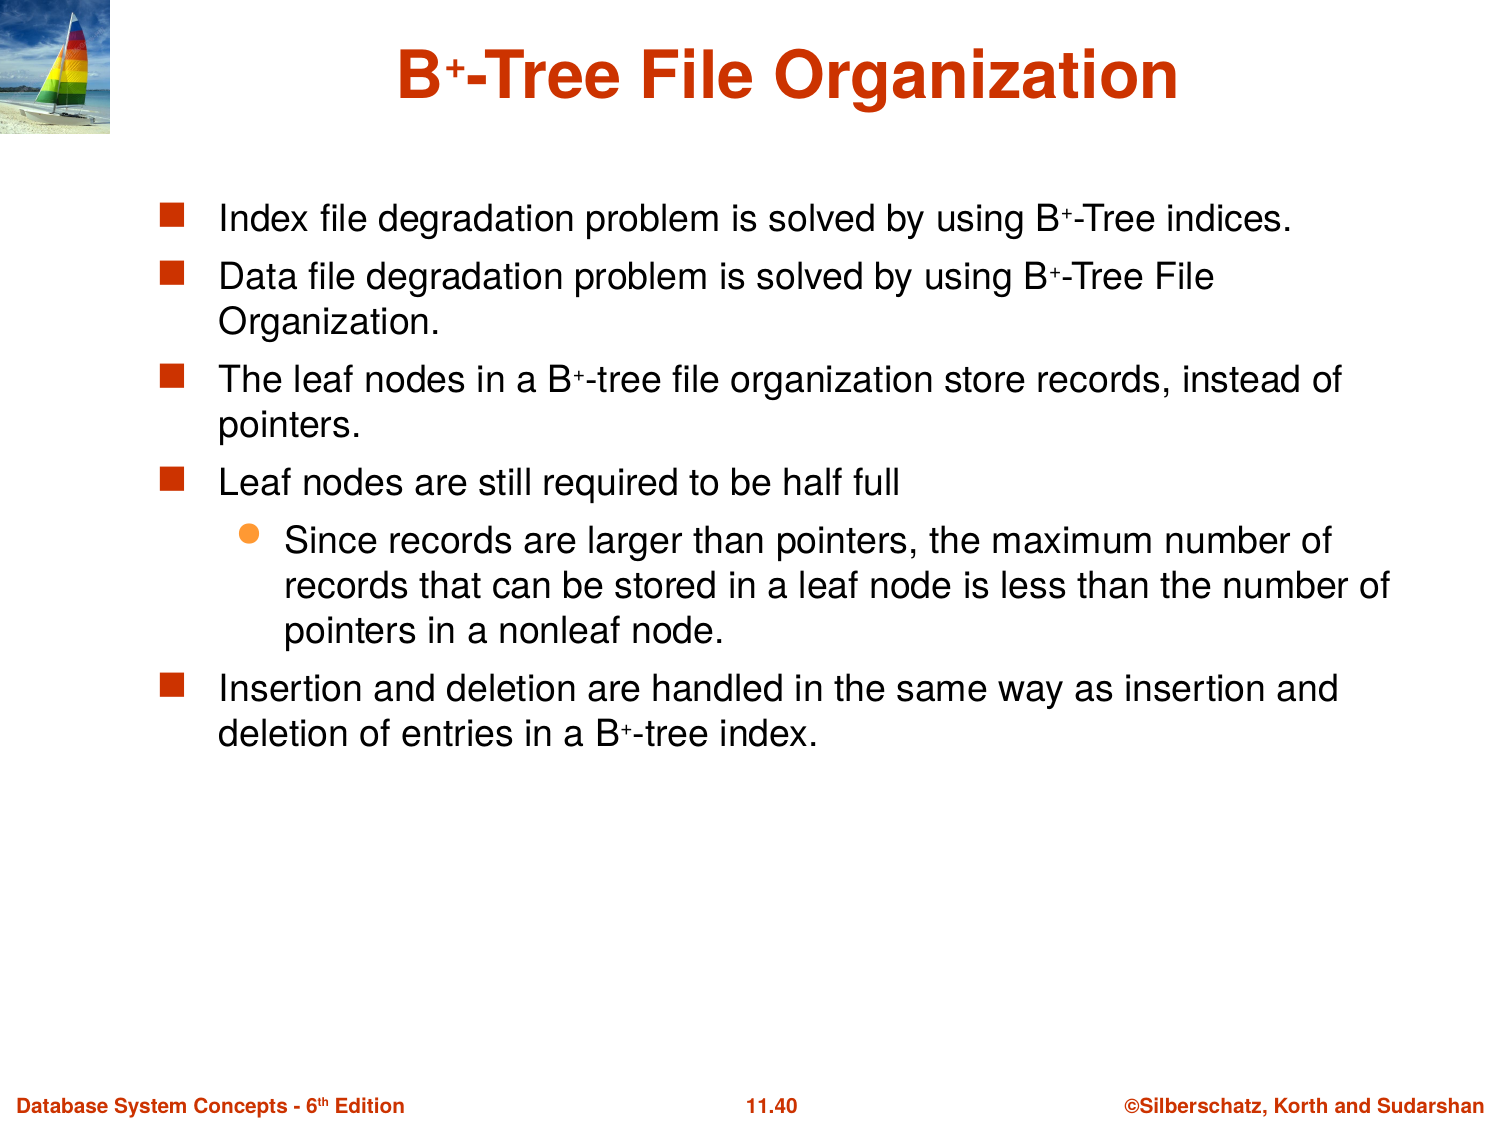

# B+-Tree File Organization
Index file degradation problem is solved by using B+-Tree indices.
Data file degradation problem is solved by using B+-Tree File Organization.
The leaf nodes in a B+-tree file organization store records, instead of pointers.
Leaf nodes are still required to be half full
Since records are larger than pointers, the maximum number of records that can be stored in a leaf node is less than the number of pointers in a nonleaf node.
Insertion and deletion are handled in the same way as insertion and deletion of entries in a B+-tree index.